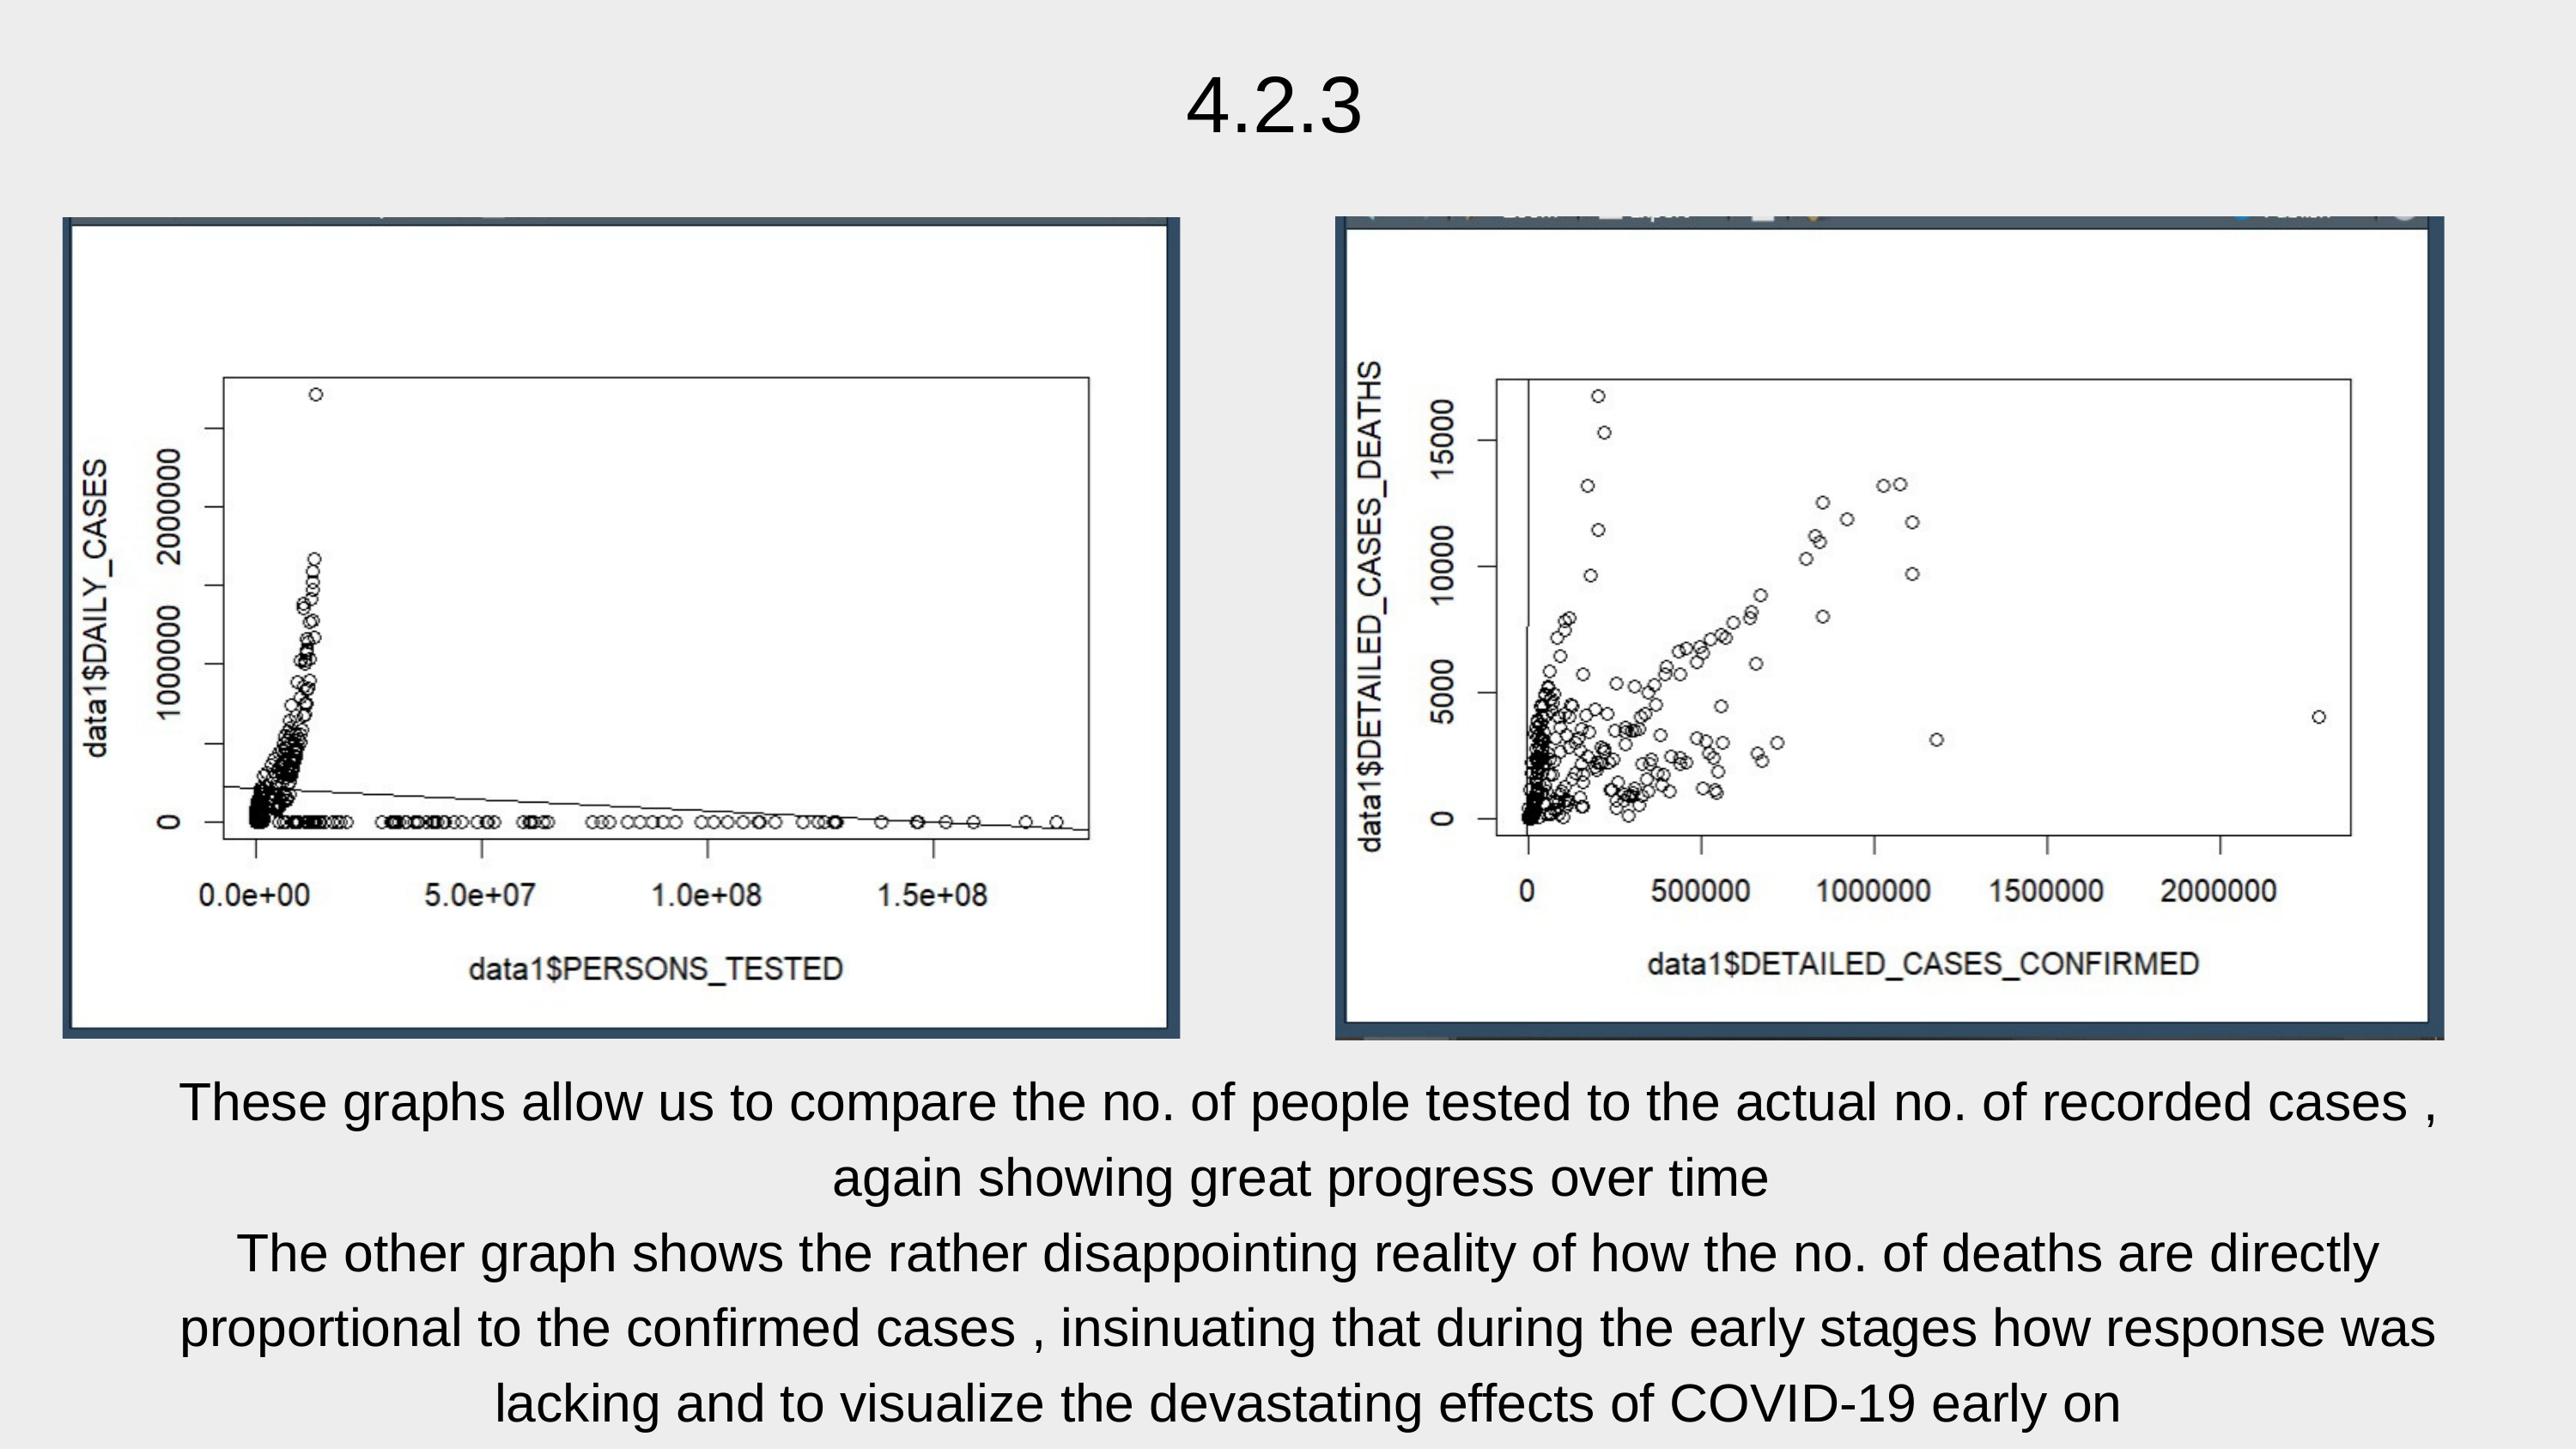

4.2.3

These graphs allow us to compare the no. of people tested to the actual no. of recorded cases , again showing great progress over time
The other graph shows the rather disappointing reality of how the no. of deaths are directly proportional to the confirmed cases , insinuating that during the early stages how response was lacking and to visualize the devastating effects of COVID-19 early on